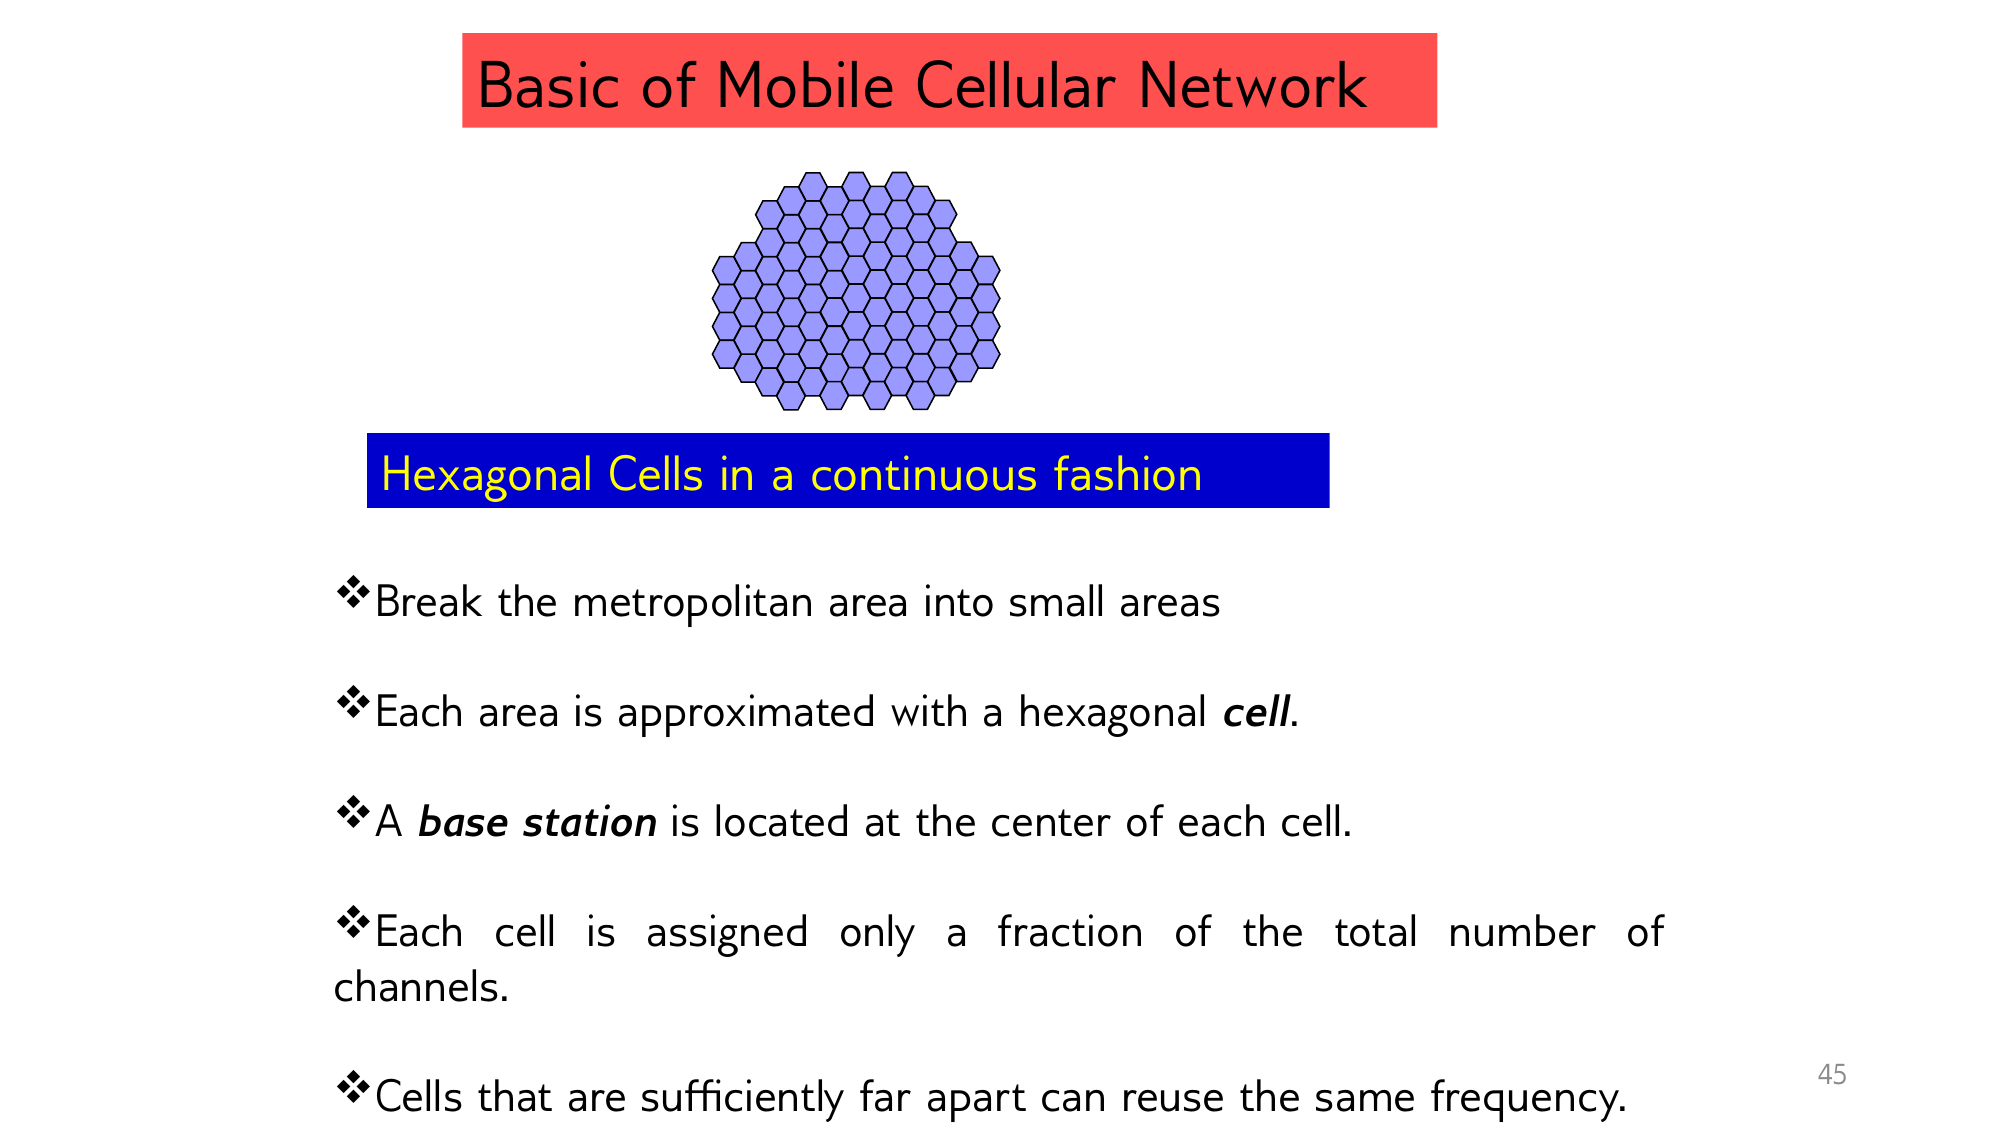

Basic of Mobile Cellular Network

Hexagonal Cells in a continuous fashion
Break the metropolitan area into small areas

Each area is approximated with a hexagonal cell.

A base station is located at the center of each cell.

Each cell is assigned only a fraction of the total number of channels.

Cells that are sufficiently far apart can reuse the same frequency.
45